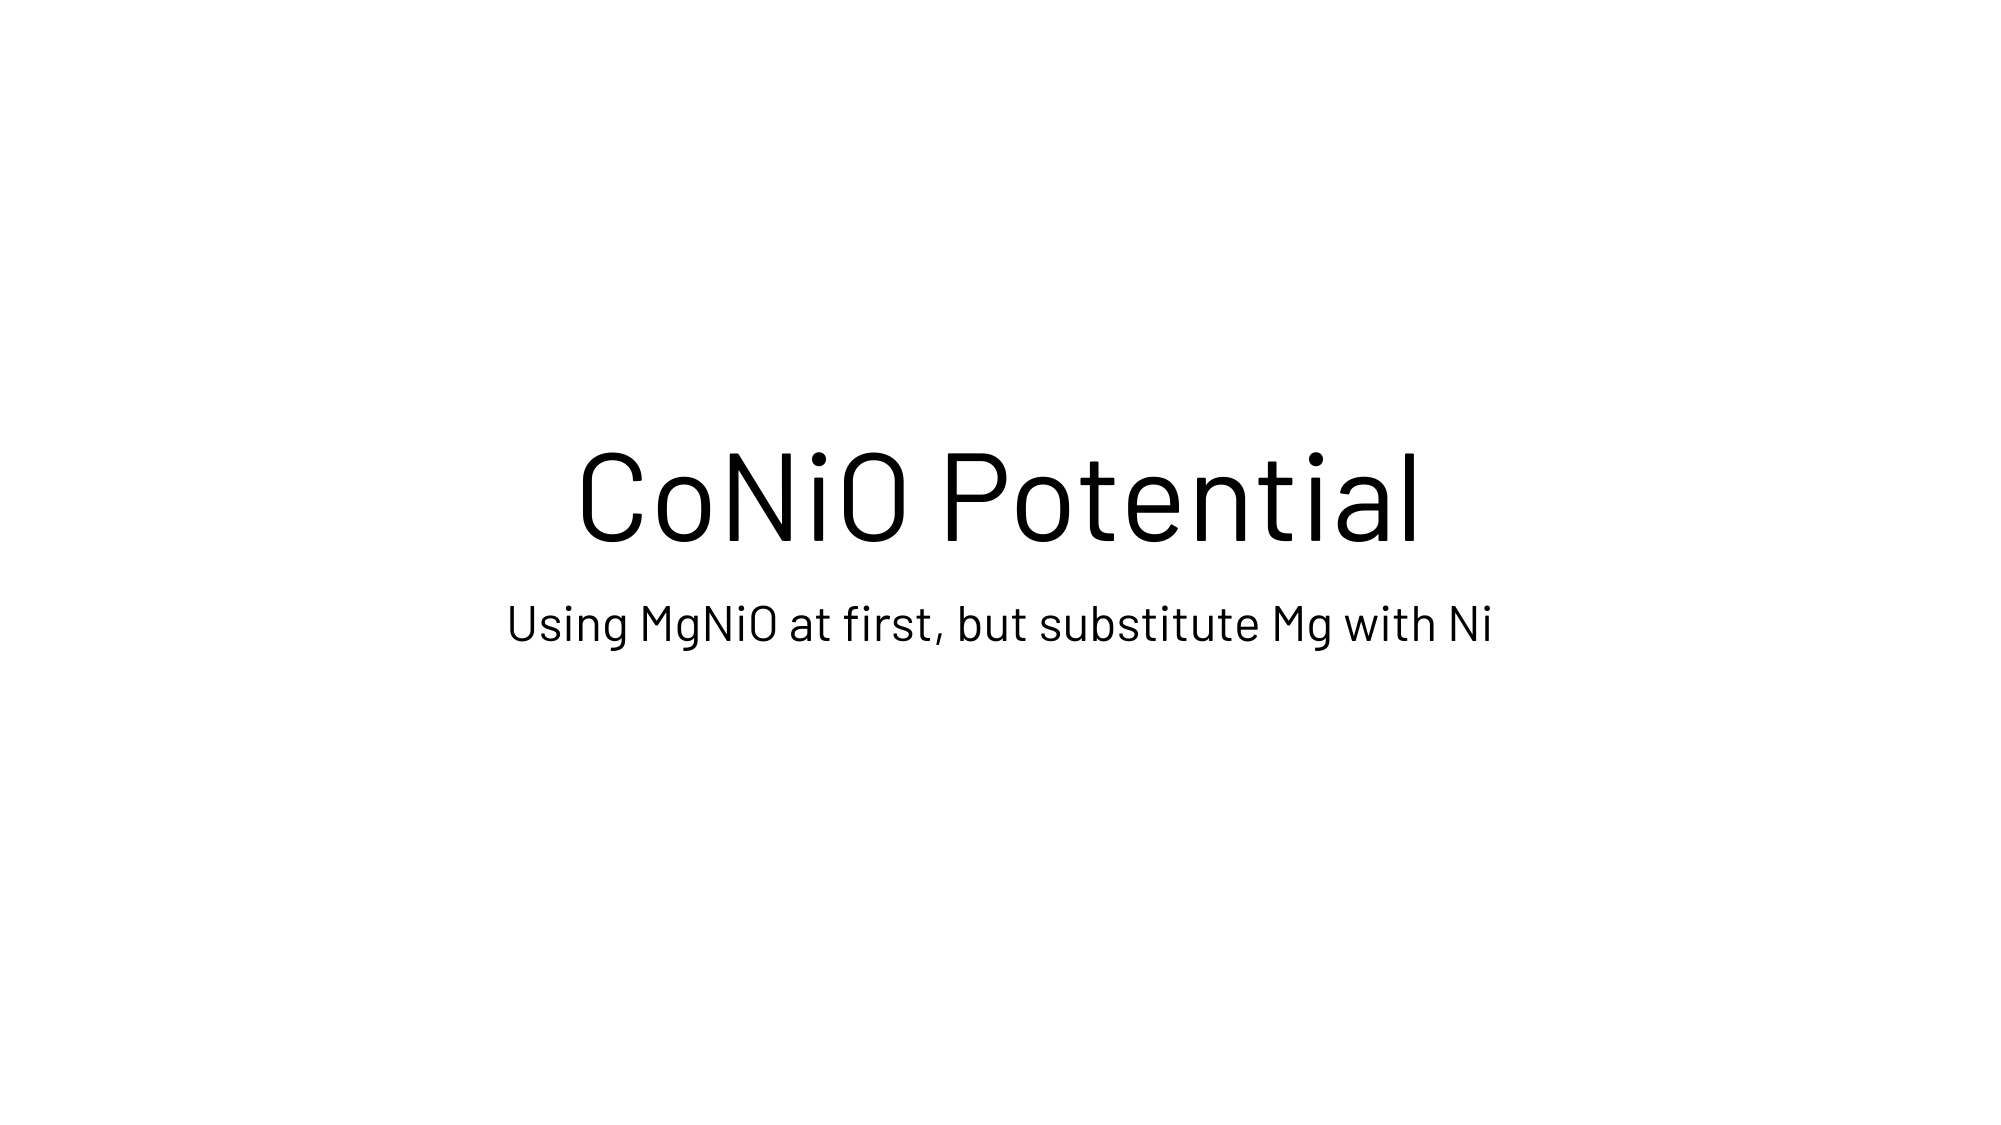

# CoNiO Potential
Using MgNiO at first, but substitute Mg with Ni